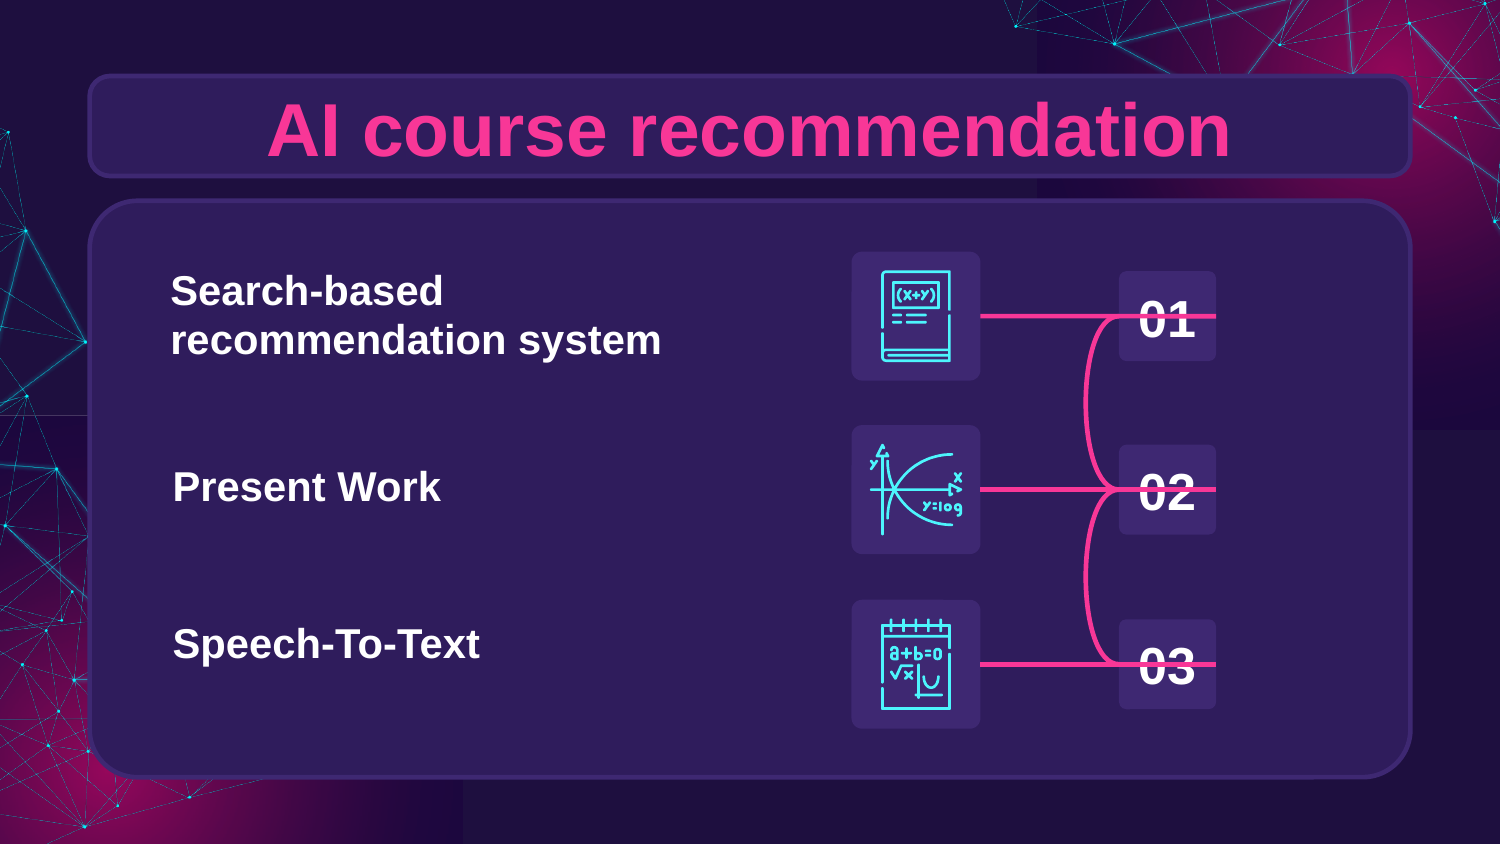

# AI course recommendation

01
Search-based           recommendation system

Present Work

02

Speech-To-Text

03